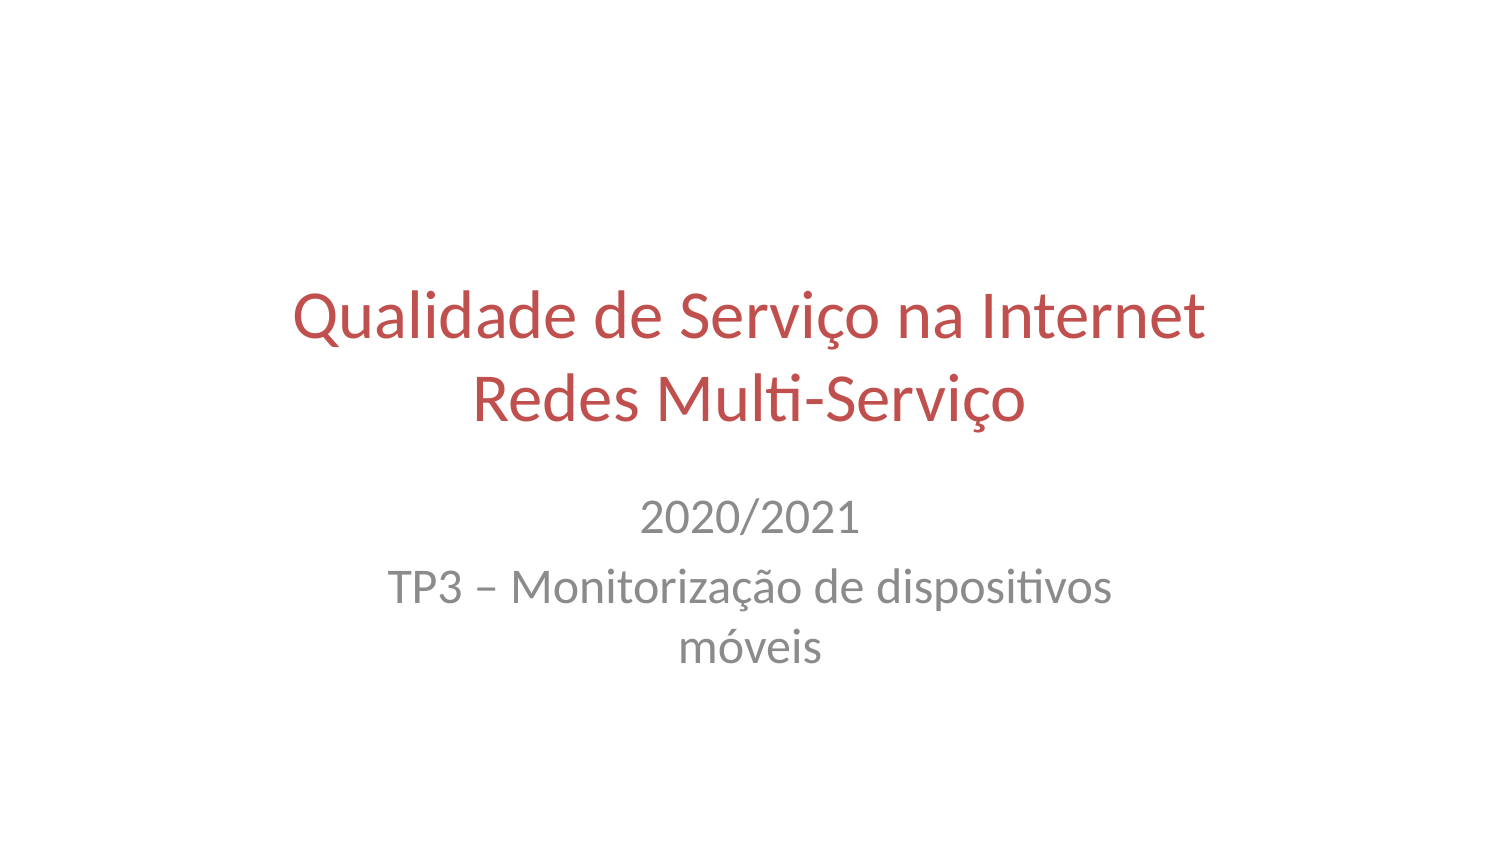

Qualidade de Serviço na Internet
Redes Multi-Serviço
2020/2021
TP3 – Monitorização de dispositivos móveis